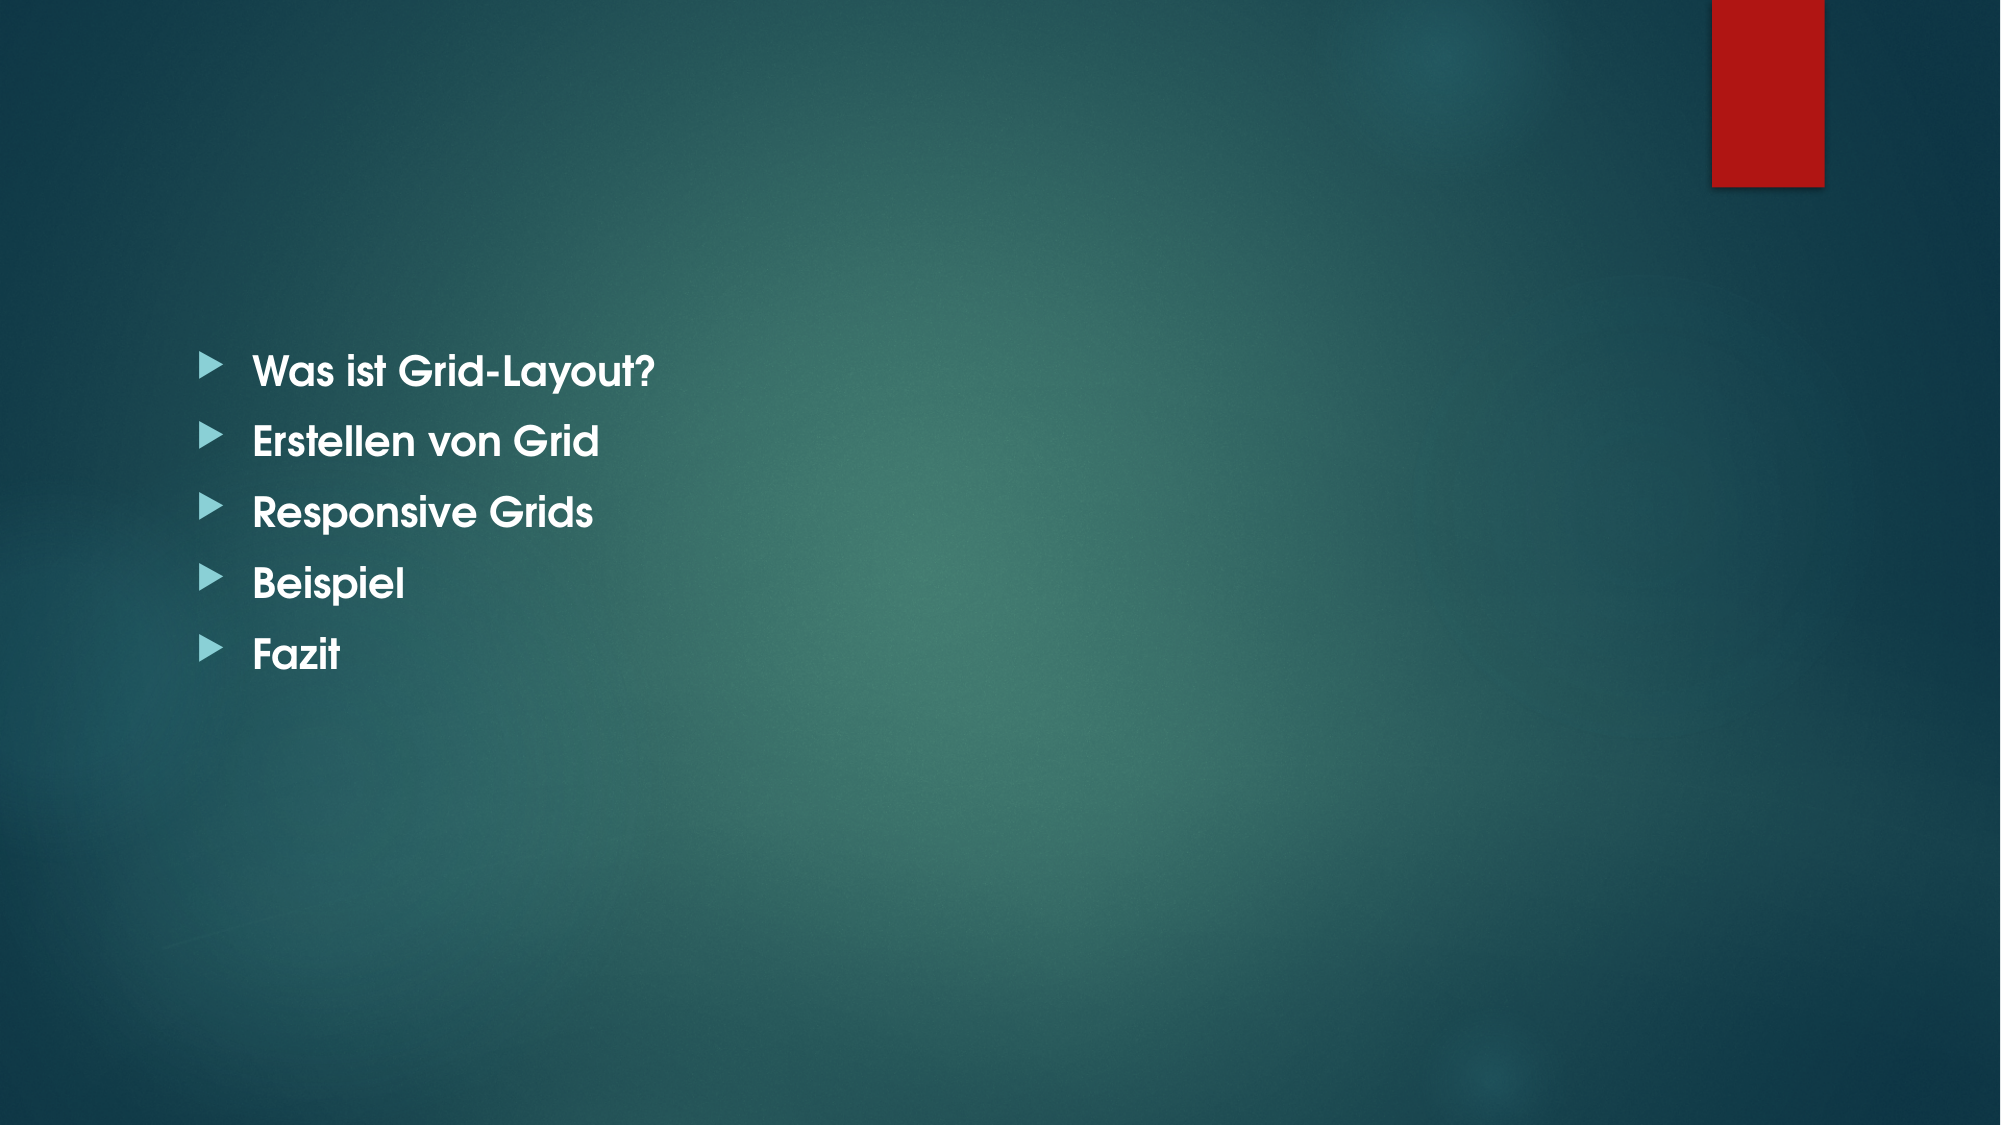

Was ist Grid-Layout?
Erstellen von Grid
Responsive Grids
Beispiel
Fazit